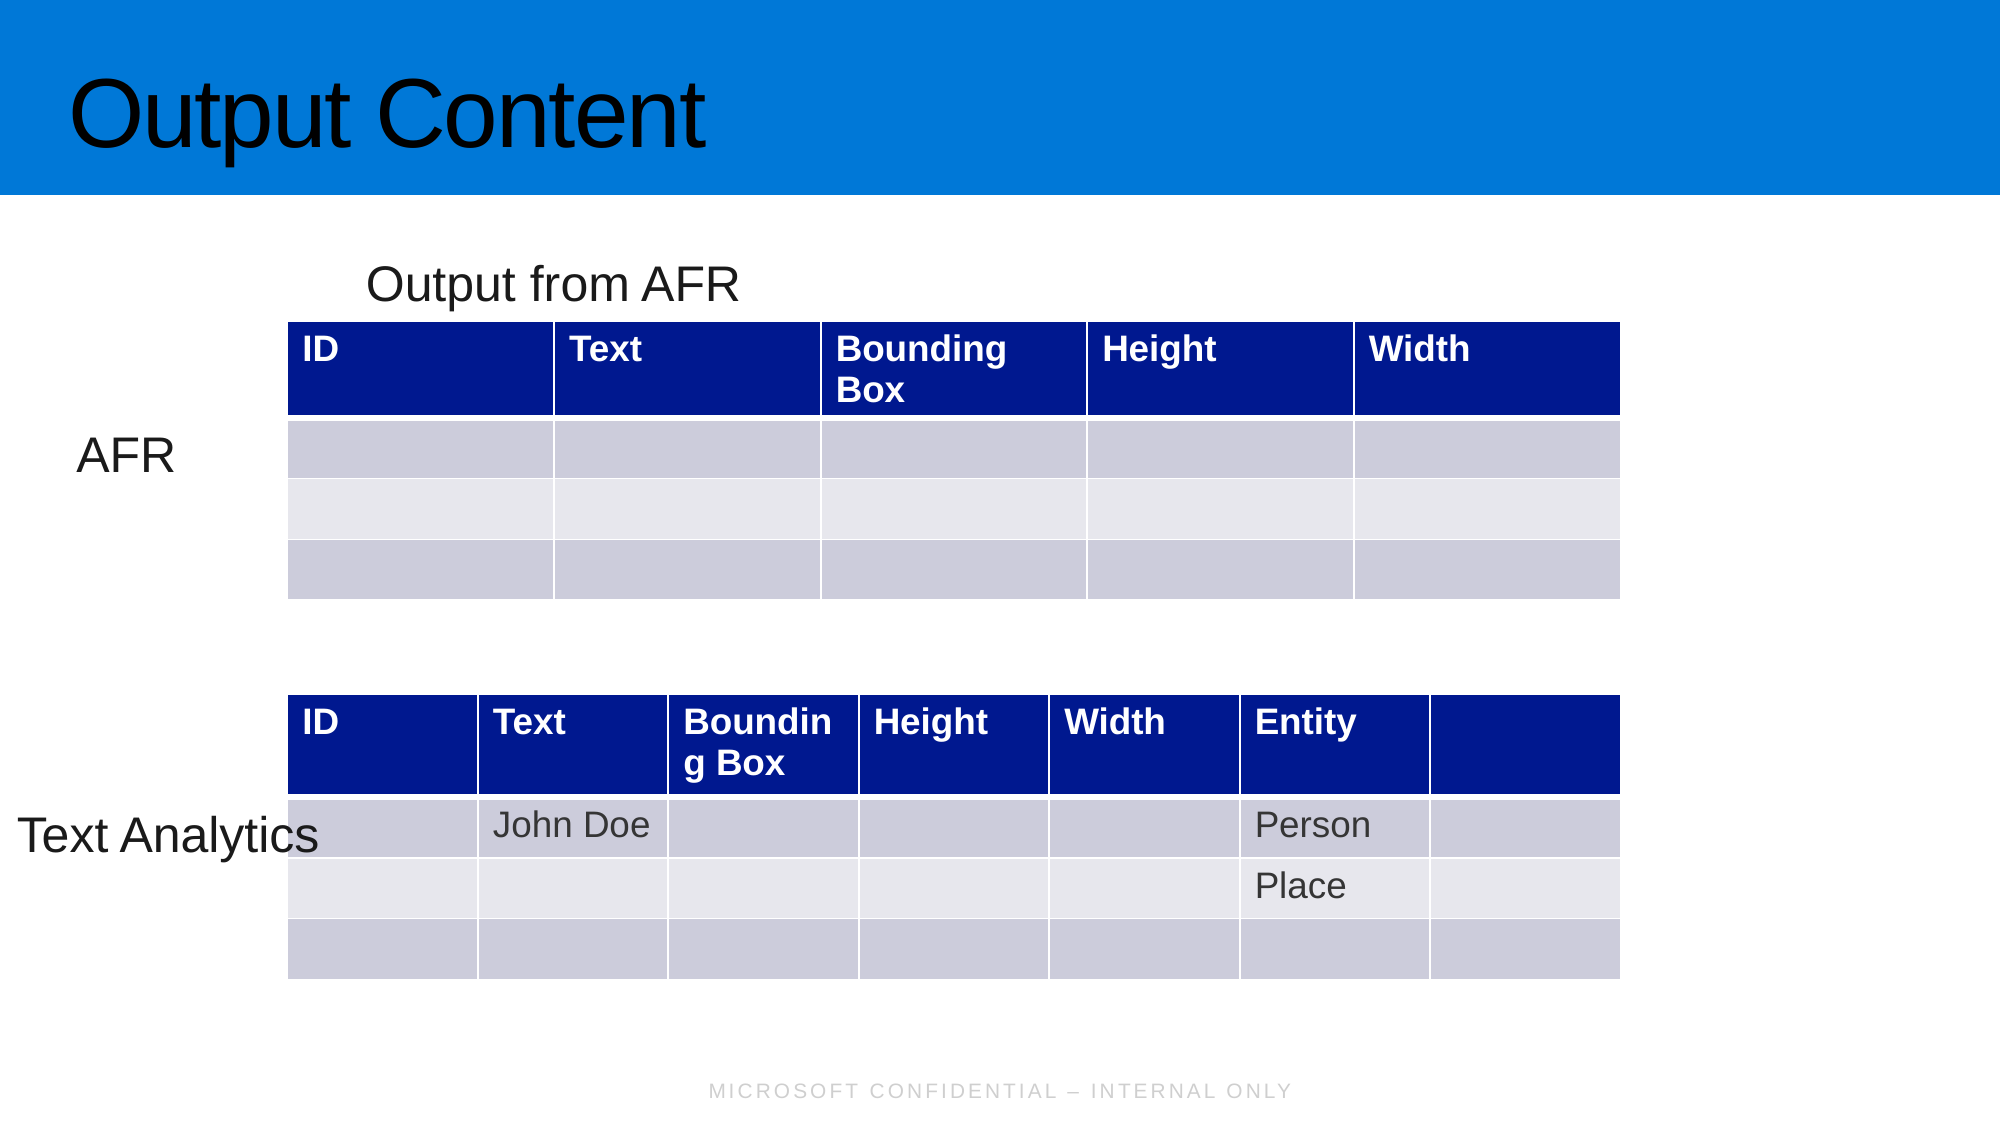

# Output Content
Output from AFR
| ID | Text | Bounding Box | Height | Width |
| --- | --- | --- | --- | --- |
|  |  |  |  |  |
|  |  |  |  |  |
|  |  |  |  |  |
AFR
| ID | Text | Bounding Box | Height | Width | Entity |  |
| --- | --- | --- | --- | --- | --- | --- |
|  | John Doe |  |  |  | Person |  |
|  |  |  |  |  | Place |  |
|  |  |  |  |  |  |  |
Text Analytics